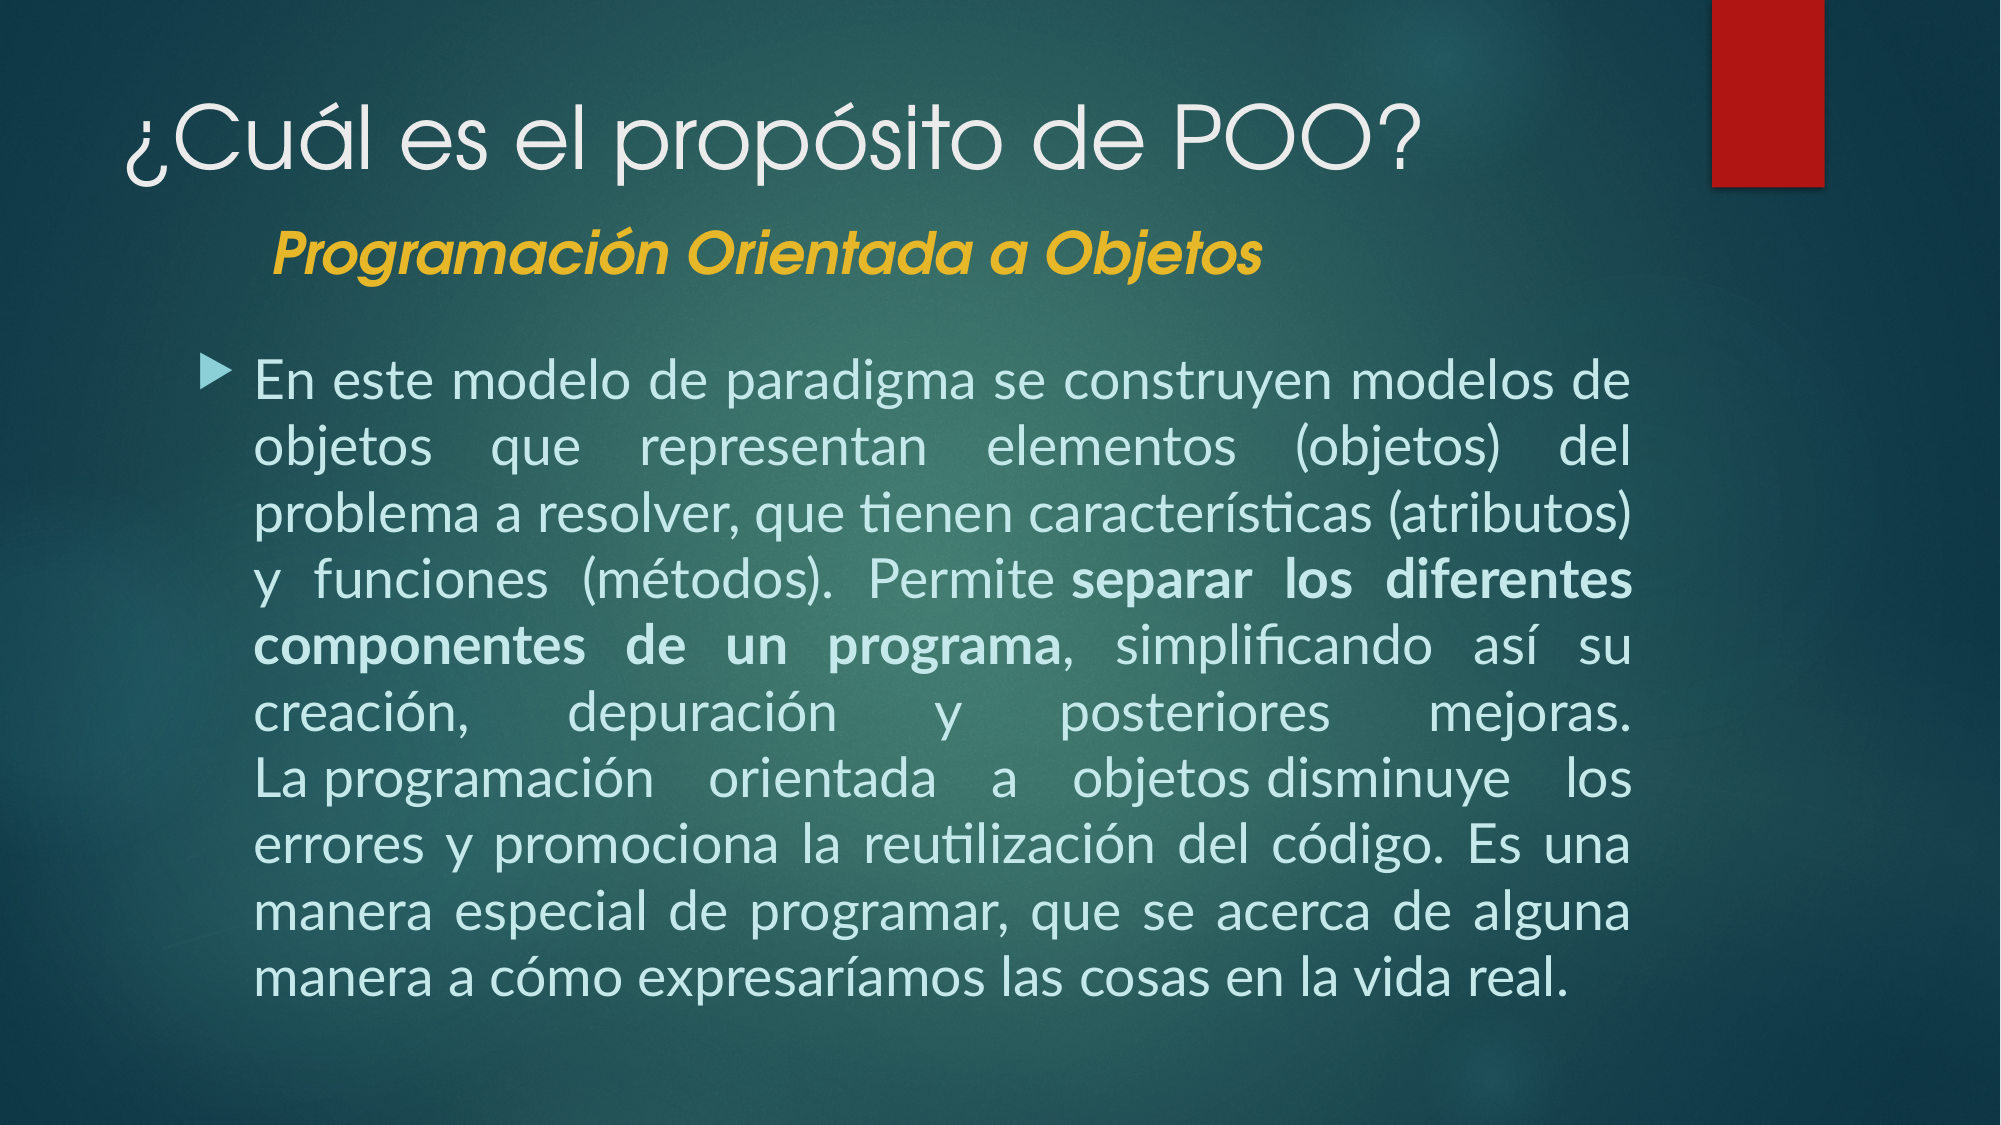

# ¿Cuál es el propósito de POO? Programación Orientada a Objetos
En este modelo de paradigma se construyen modelos de objetos que representan elementos (objetos) del problema a resolver, que tienen características (atributos) y funciones (métodos). Permite separar los diferentes componentes de un programa, simplificando así su creación, depuración y posteriores mejoras. La programación orientada a objetos disminuye los errores y promociona la reutilización del código. Es una manera especial de programar, que se acerca de alguna manera a cómo expresaríamos las cosas en la vida real.